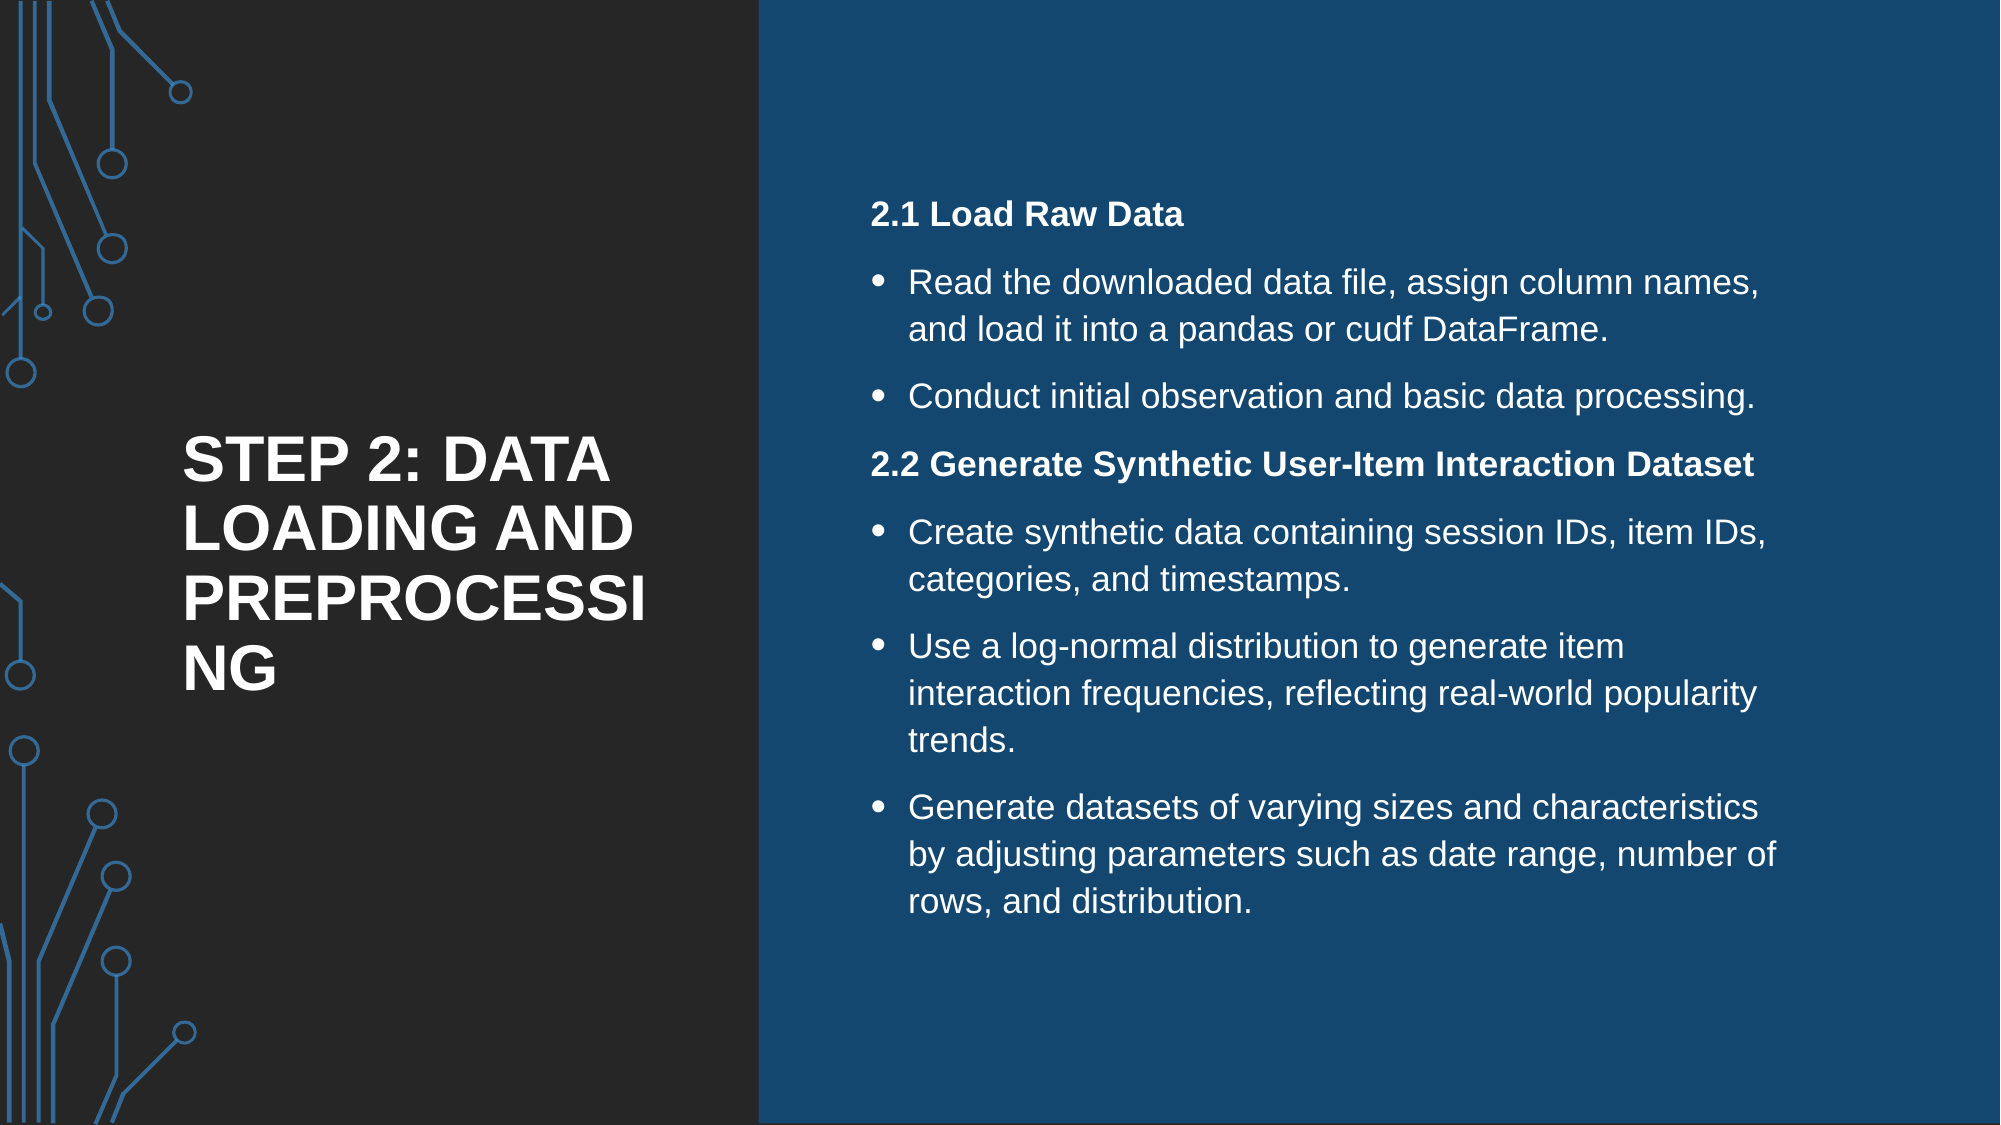

# Step 2: Data Loading and Preprocessing
2.1 Load Raw Data
Read the downloaded data file, assign column names, and load it into a pandas or cudf DataFrame.
Conduct initial observation and basic data processing.
2.2 Generate Synthetic User-Item Interaction Dataset
Create synthetic data containing session IDs, item IDs, categories, and timestamps.
Use a log-normal distribution to generate item interaction frequencies, reflecting real-world popularity trends.
Generate datasets of varying sizes and characteristics by adjusting parameters such as date range, number of rows, and distribution.